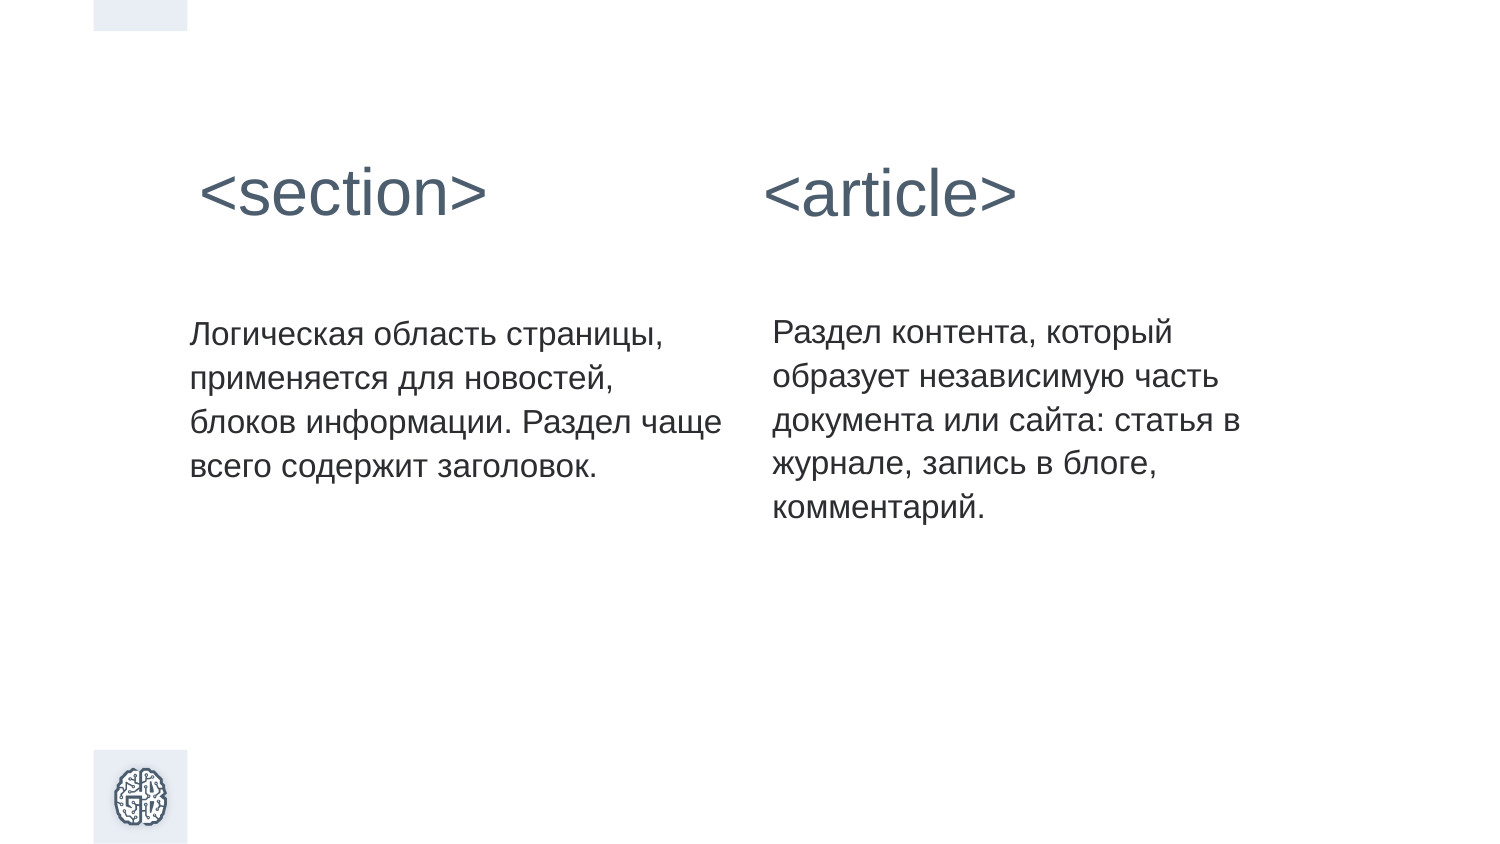

<section>
<article>
Раздел контента, который образует независимую часть документа или сайта: статья в журнале, запись в блоге, комментарий.
Логическая область страницы, применяется для новостей, блоков информации. Раздел чаще всего содержит заголовок.